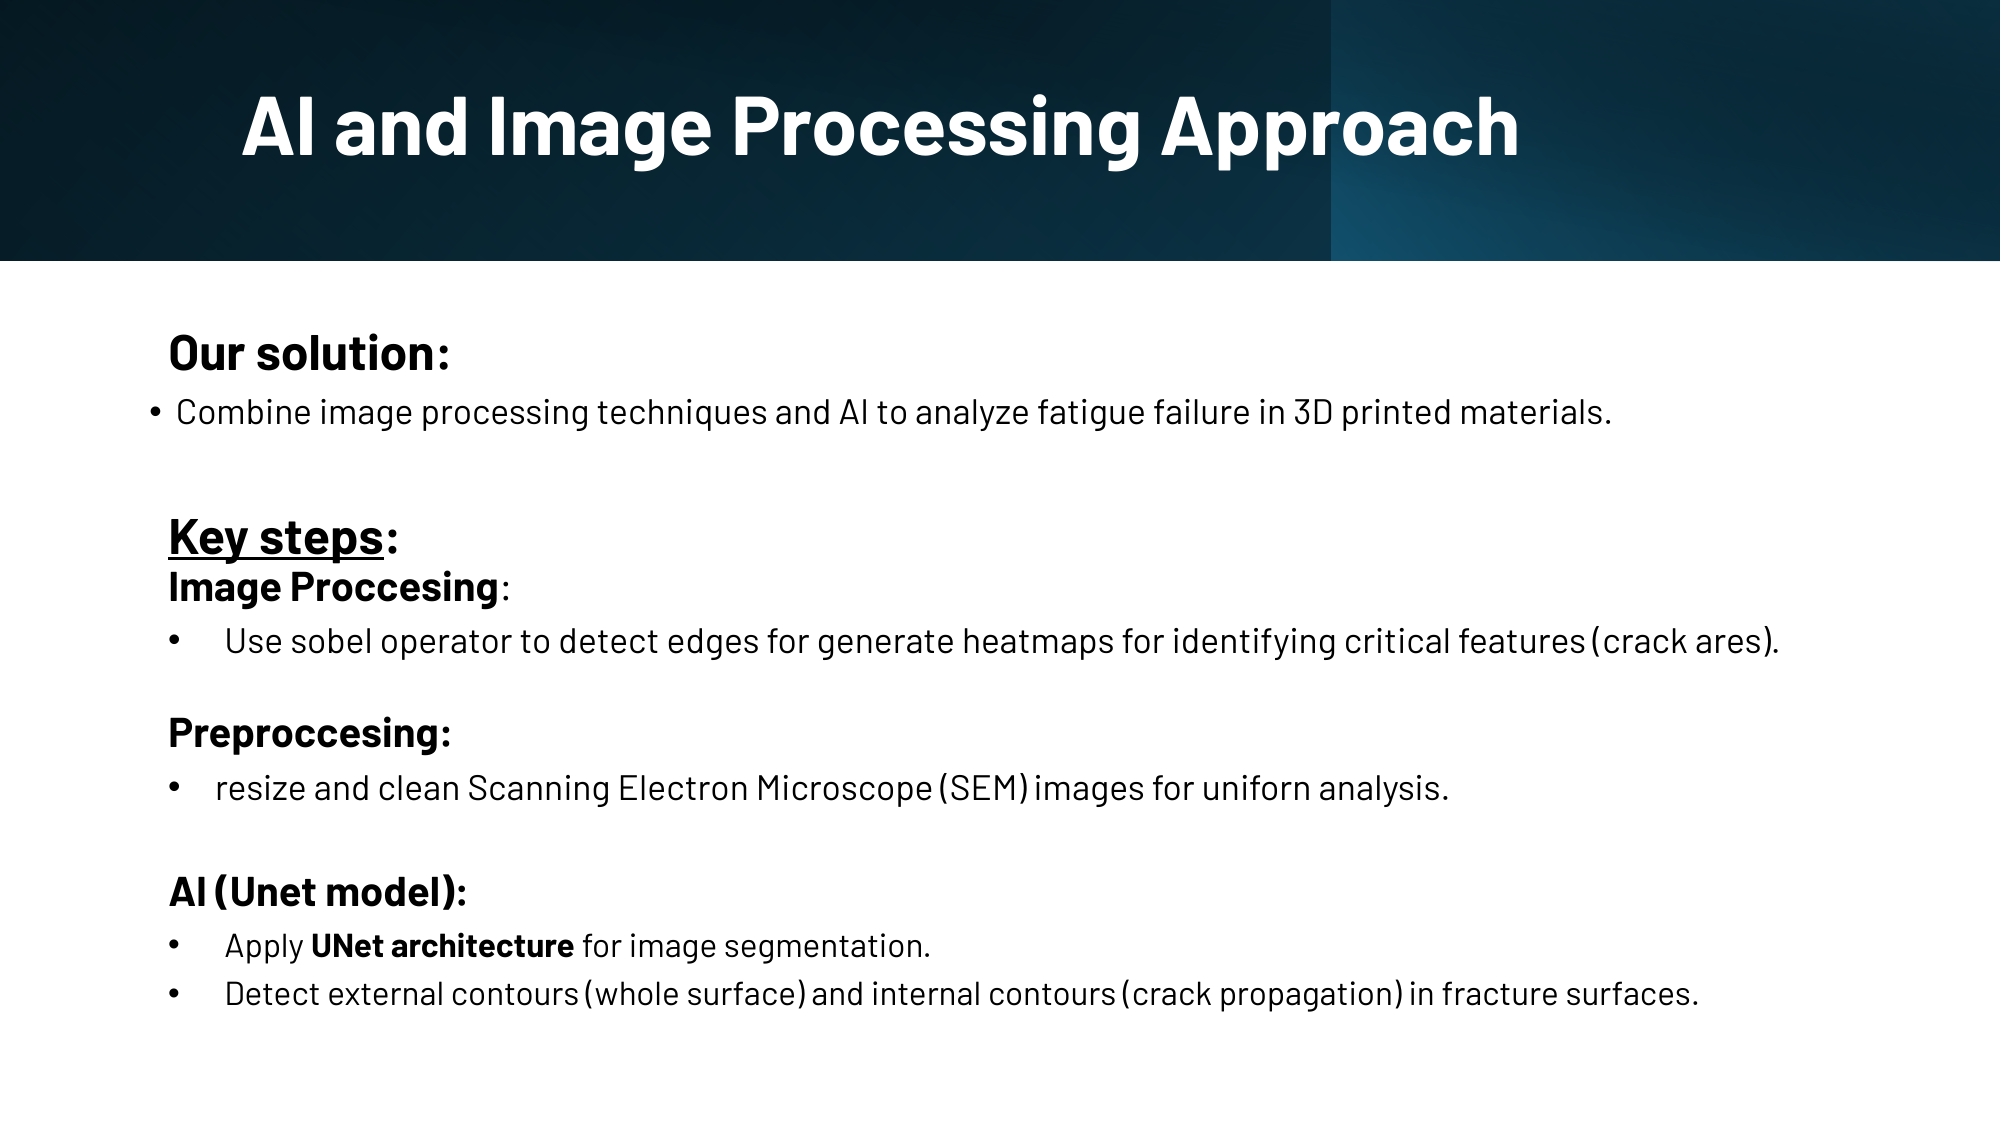

AI and Image Processing Approach
Our solution:
  Combine image processing techniques and AI to analyze fatigue failure in 3D printed materials.

Key steps:
Image Proccesing:
Use sobel operator to detect edges for generate heatmaps for identifying critical features (crack ares).
Preproccesing:
resize and clean Scanning Electron Microscope (SEM) images for uniforn analysis.

AI (Unet model):
Apply UNet architecture for image segmentation.
Detect external contours (whole surface) and internal contours (crack propagation) in fracture surfaces.